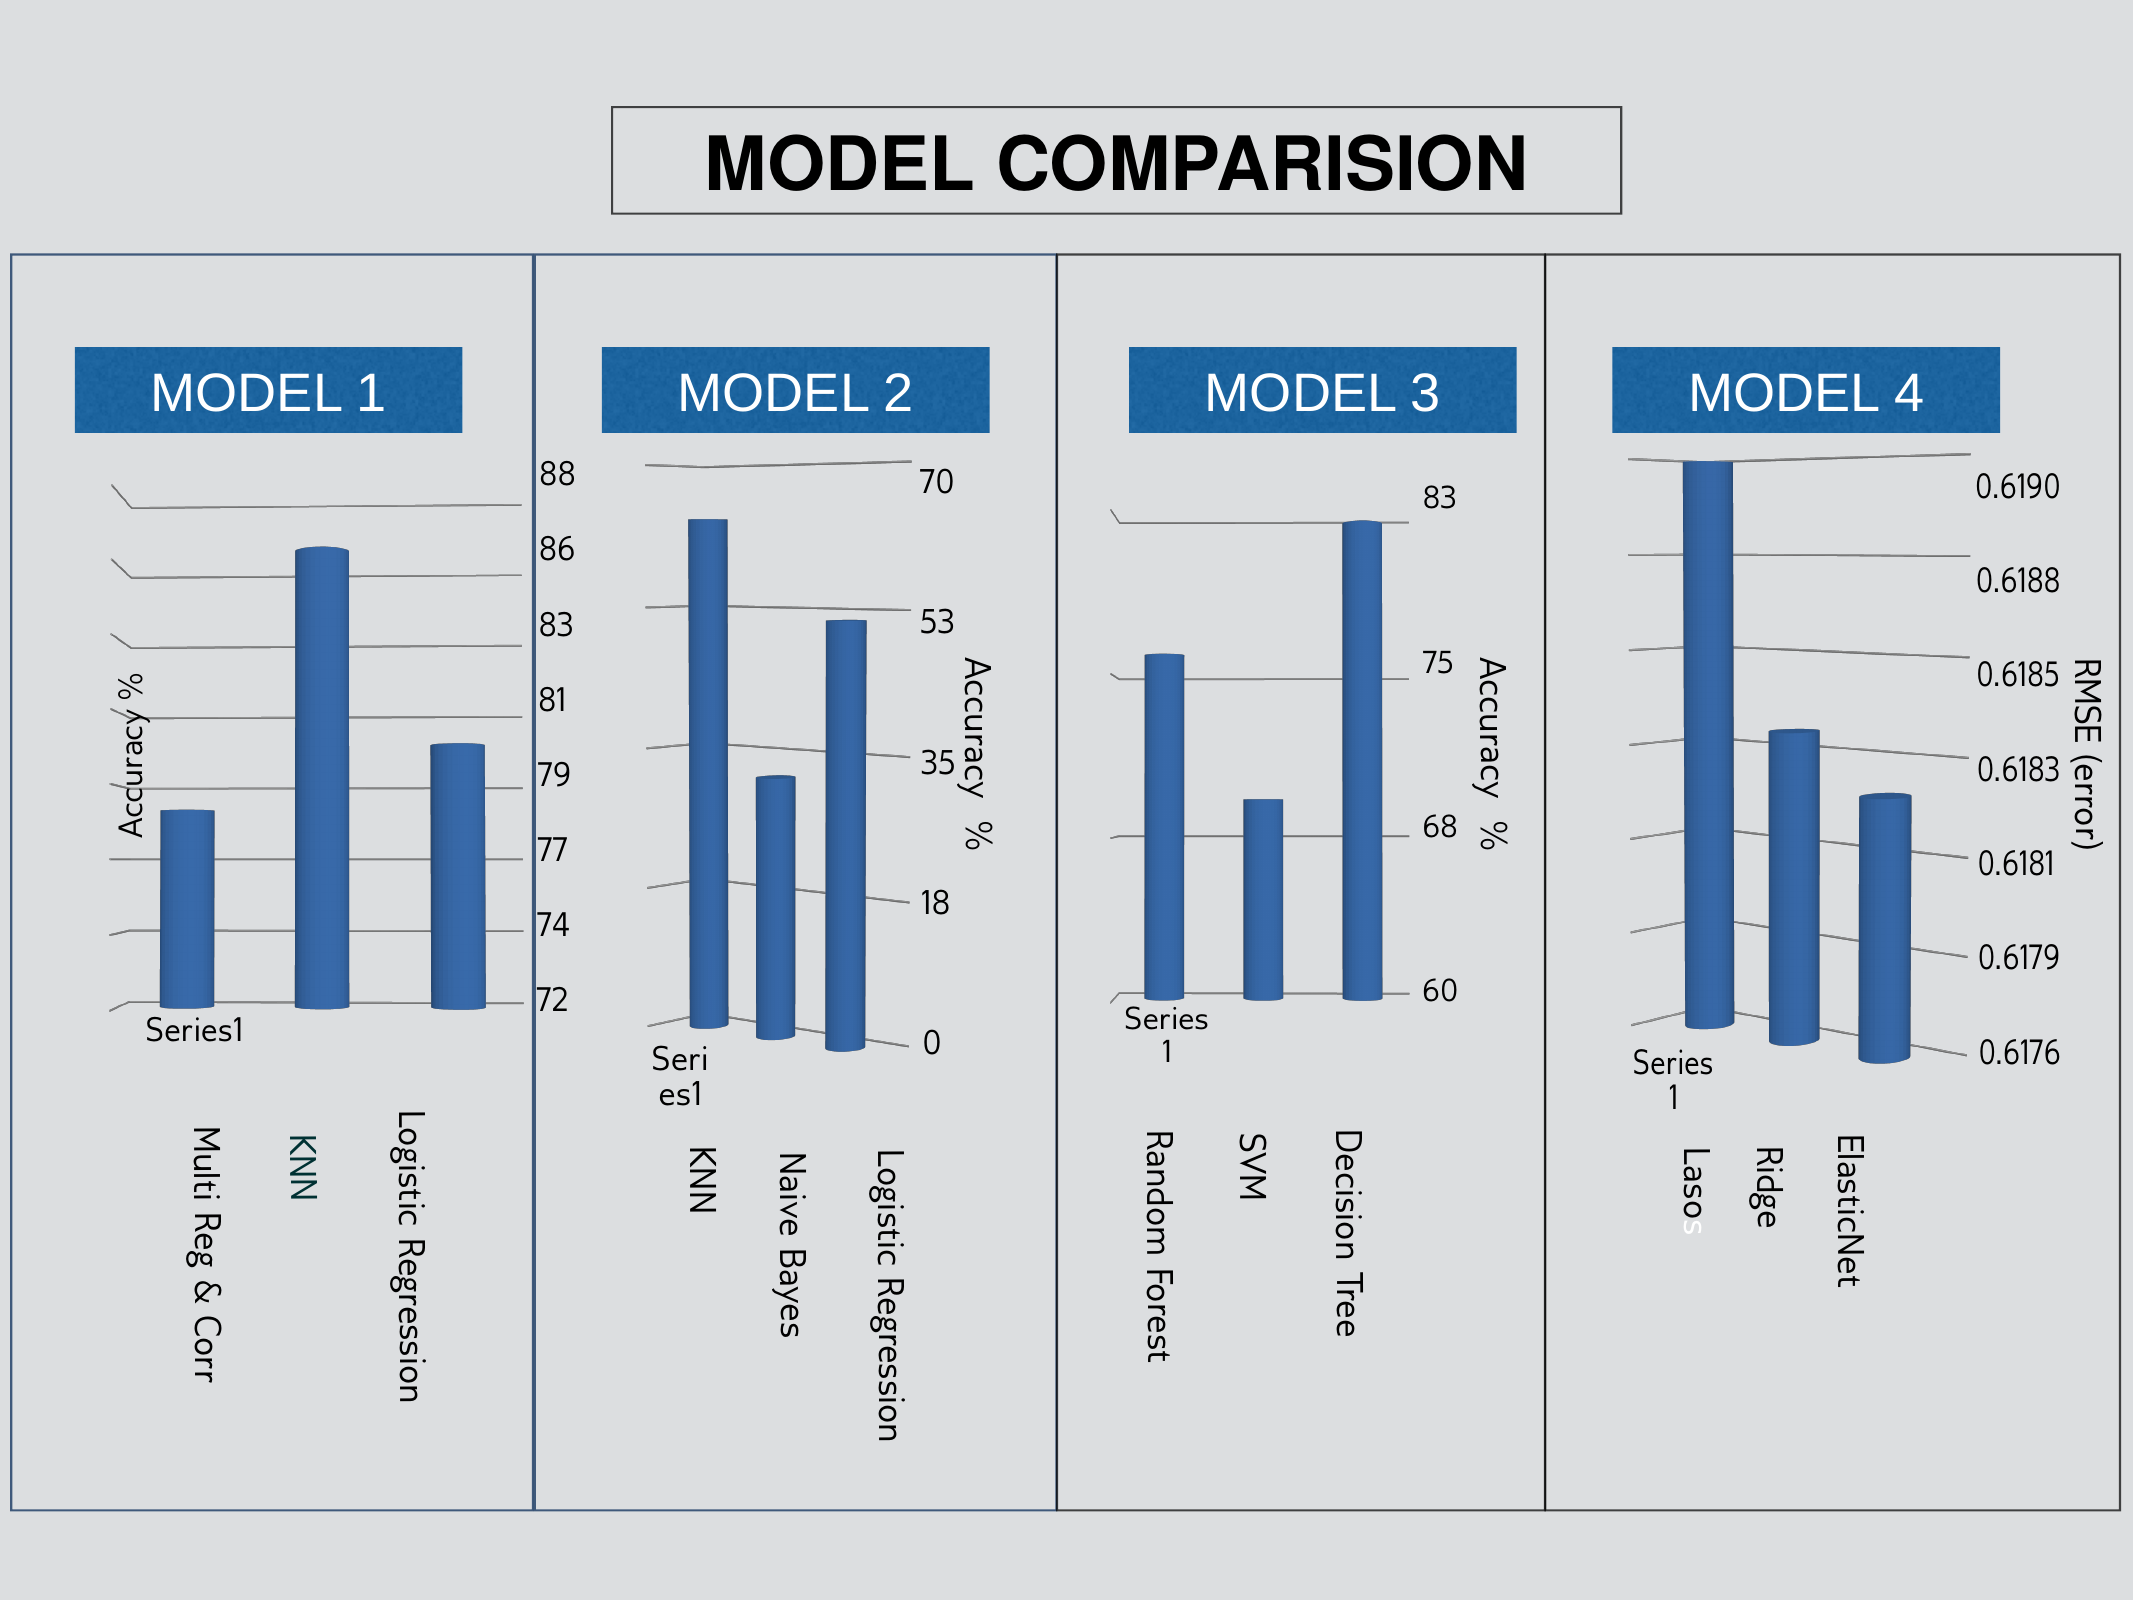

MODEL COMPARISION

# MODEL 1
MODEL 2
MODEL 3
MODEL 4

[unsupported chart]

[unsupported chart]

[unsupported chart]

[unsupported chart]

Accuracy  %
Accuracy  %
RMSE (error)
KNN
SVM
KNN
 Lasos
Ridge
ElasticNet
Decision Tree
Naive Bayes
Random Forest
Multi Reg & Corr
Logistic Regression
Logistic Regression